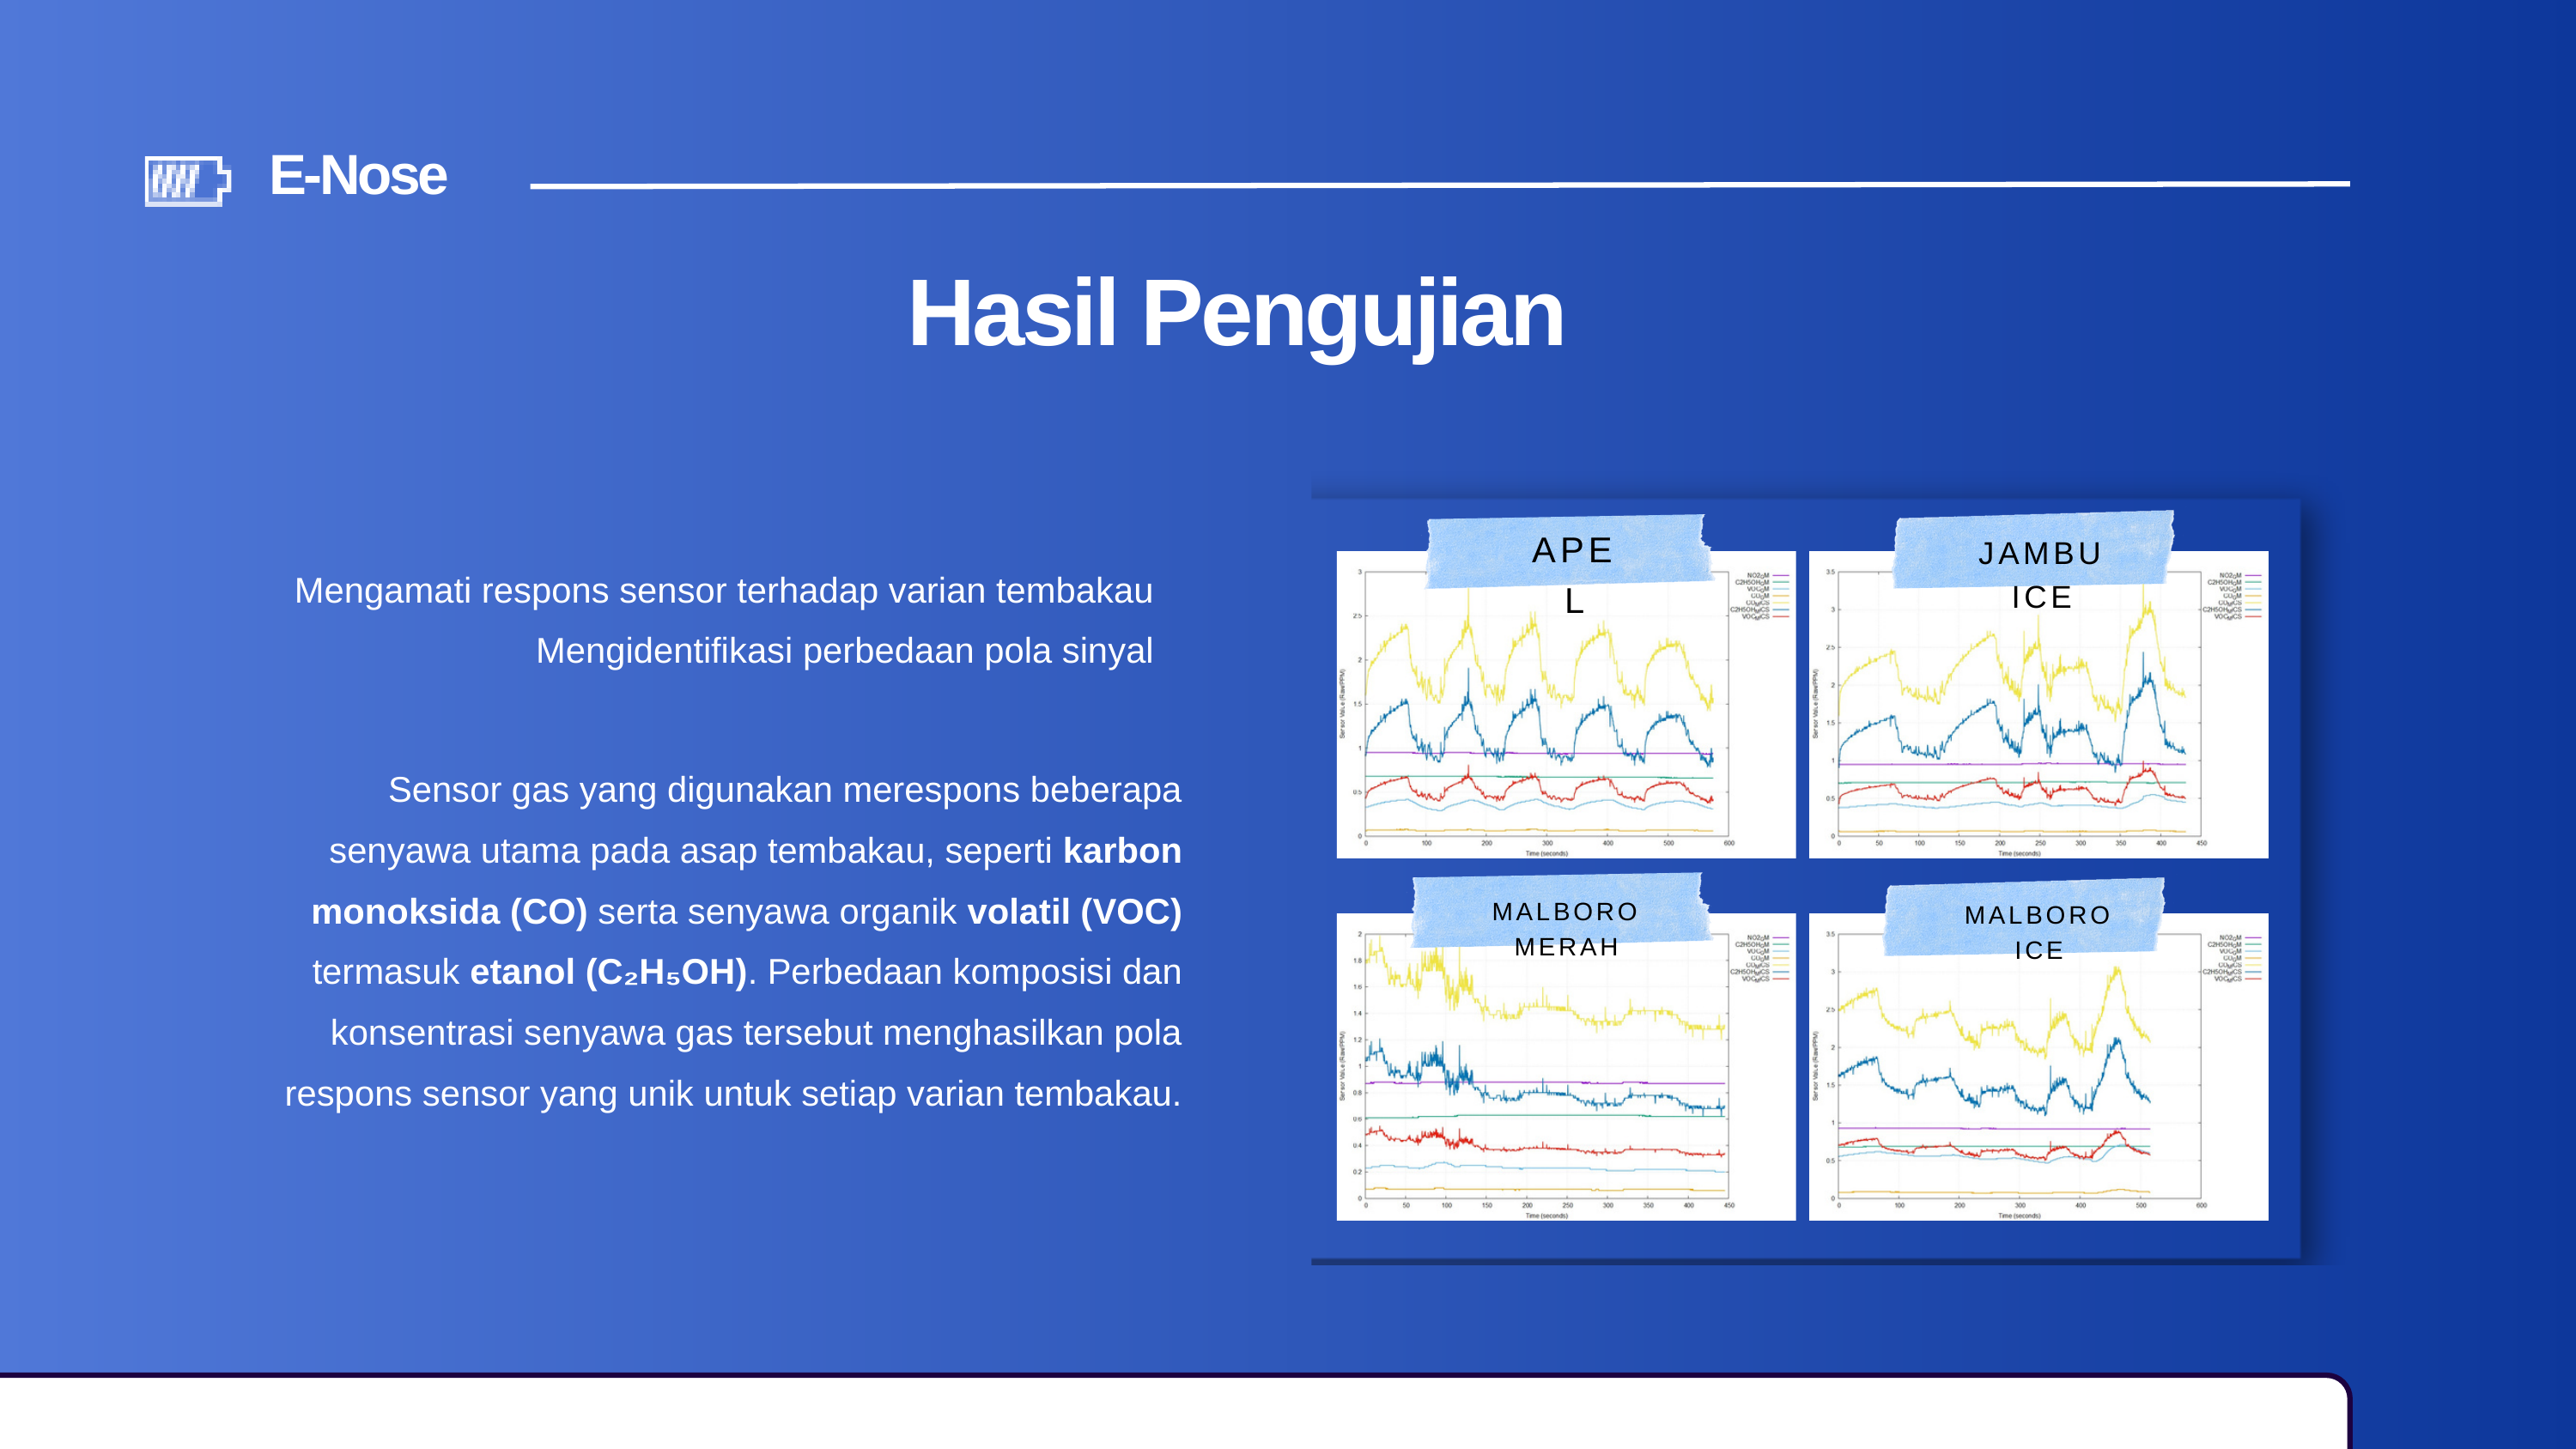

E-Nose

Hasil Pengujian

APEL
JAMBU ICE

MALBORO MERAH
MALBORO ICE

Mengamati respons sensor terhadap varian tembakau
Mengidentifikasi perbedaan pola sinyal

Sensor gas yang digunakan merespons beberapa senyawa utama pada asap tembakau, seperti karbon monoksida (CO) serta senyawa organik volatil (VOC) termasuk etanol (C₂H₅OH). Perbedaan komposisi dan konsentrasi senyawa gas tersebut menghasilkan pola respons sensor yang unik untuk setiap varian tembakau.